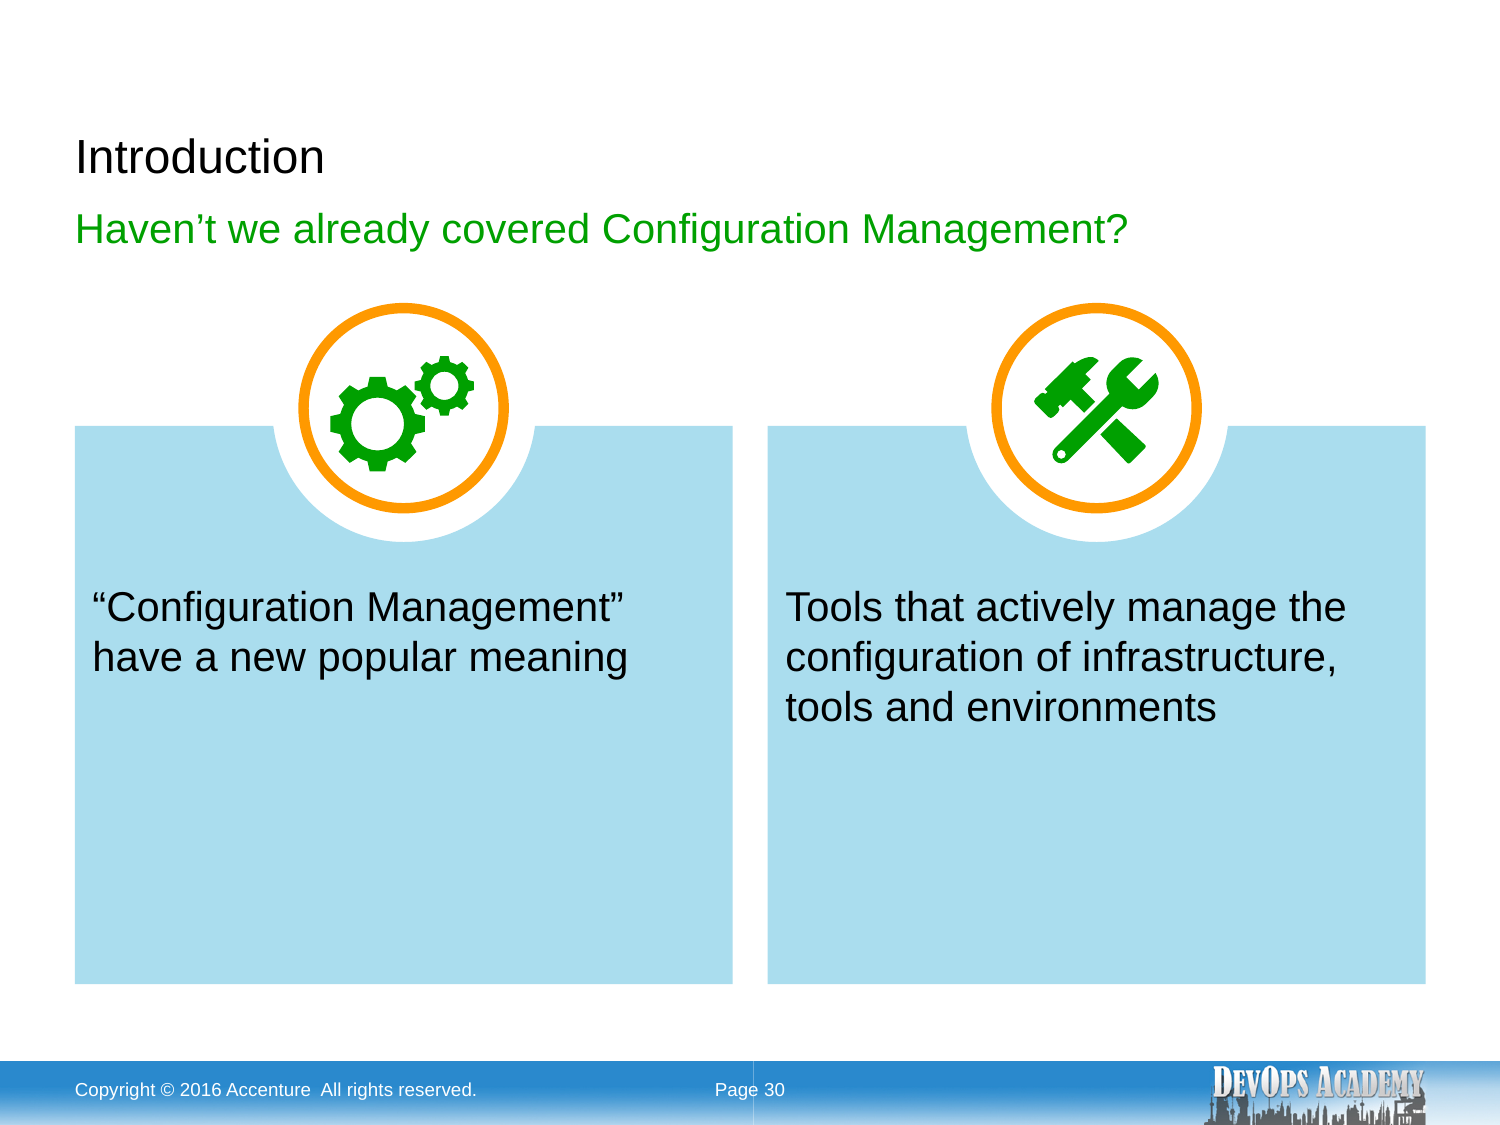

# Introduction
Haven’t we already covered Configuration Management?

“Configuration Management” have a new popular meaning

Tools that actively manage the configuration of infrastructure, tools and environments
Copyright © 2016 Accenture  All rights reserved.
Page 30